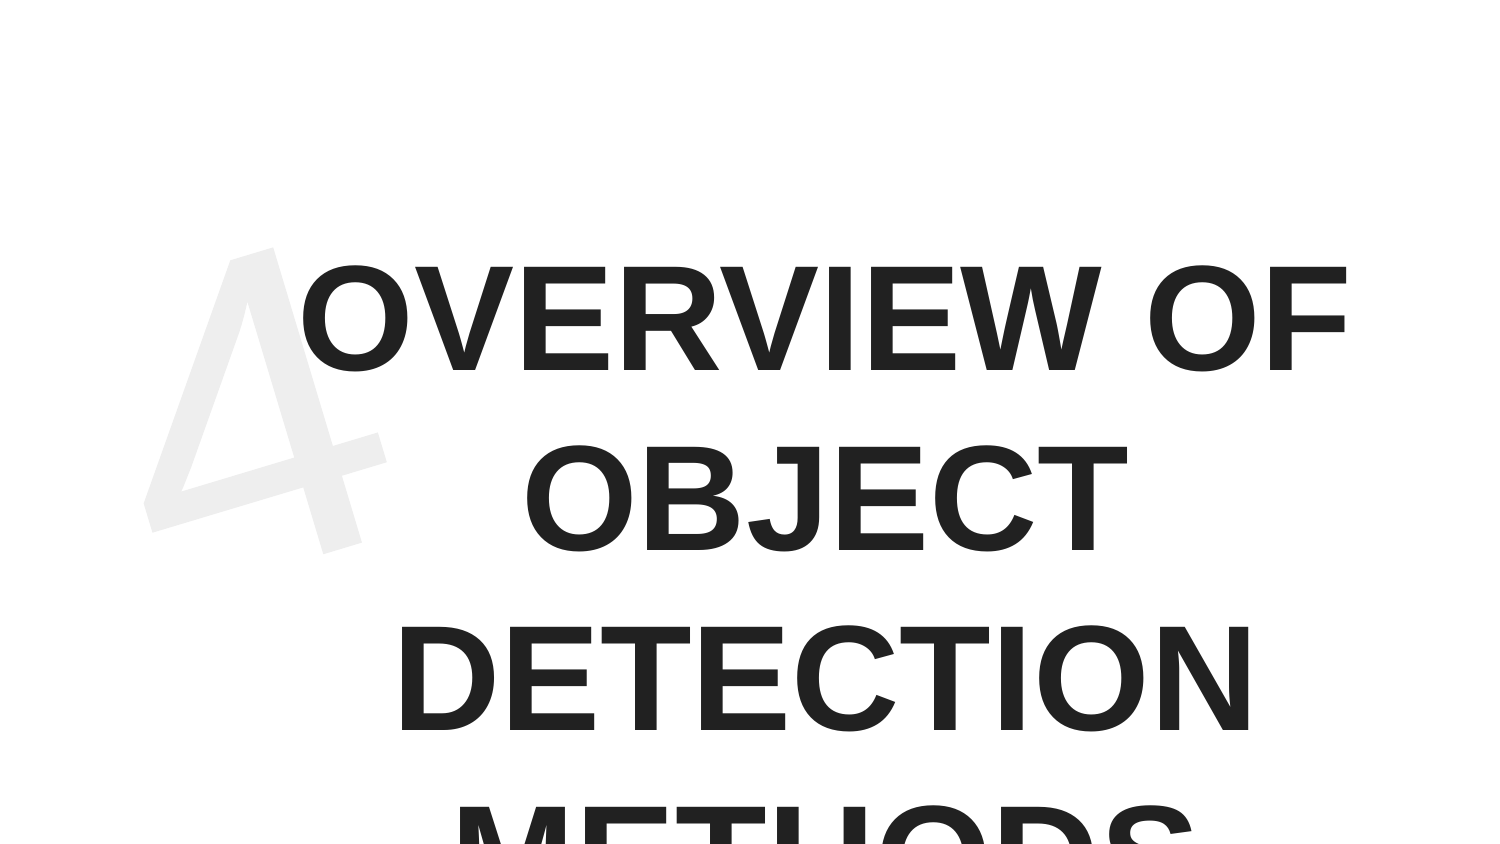

# OVERVIEW OF OBJECT DETECTION METHODS
4